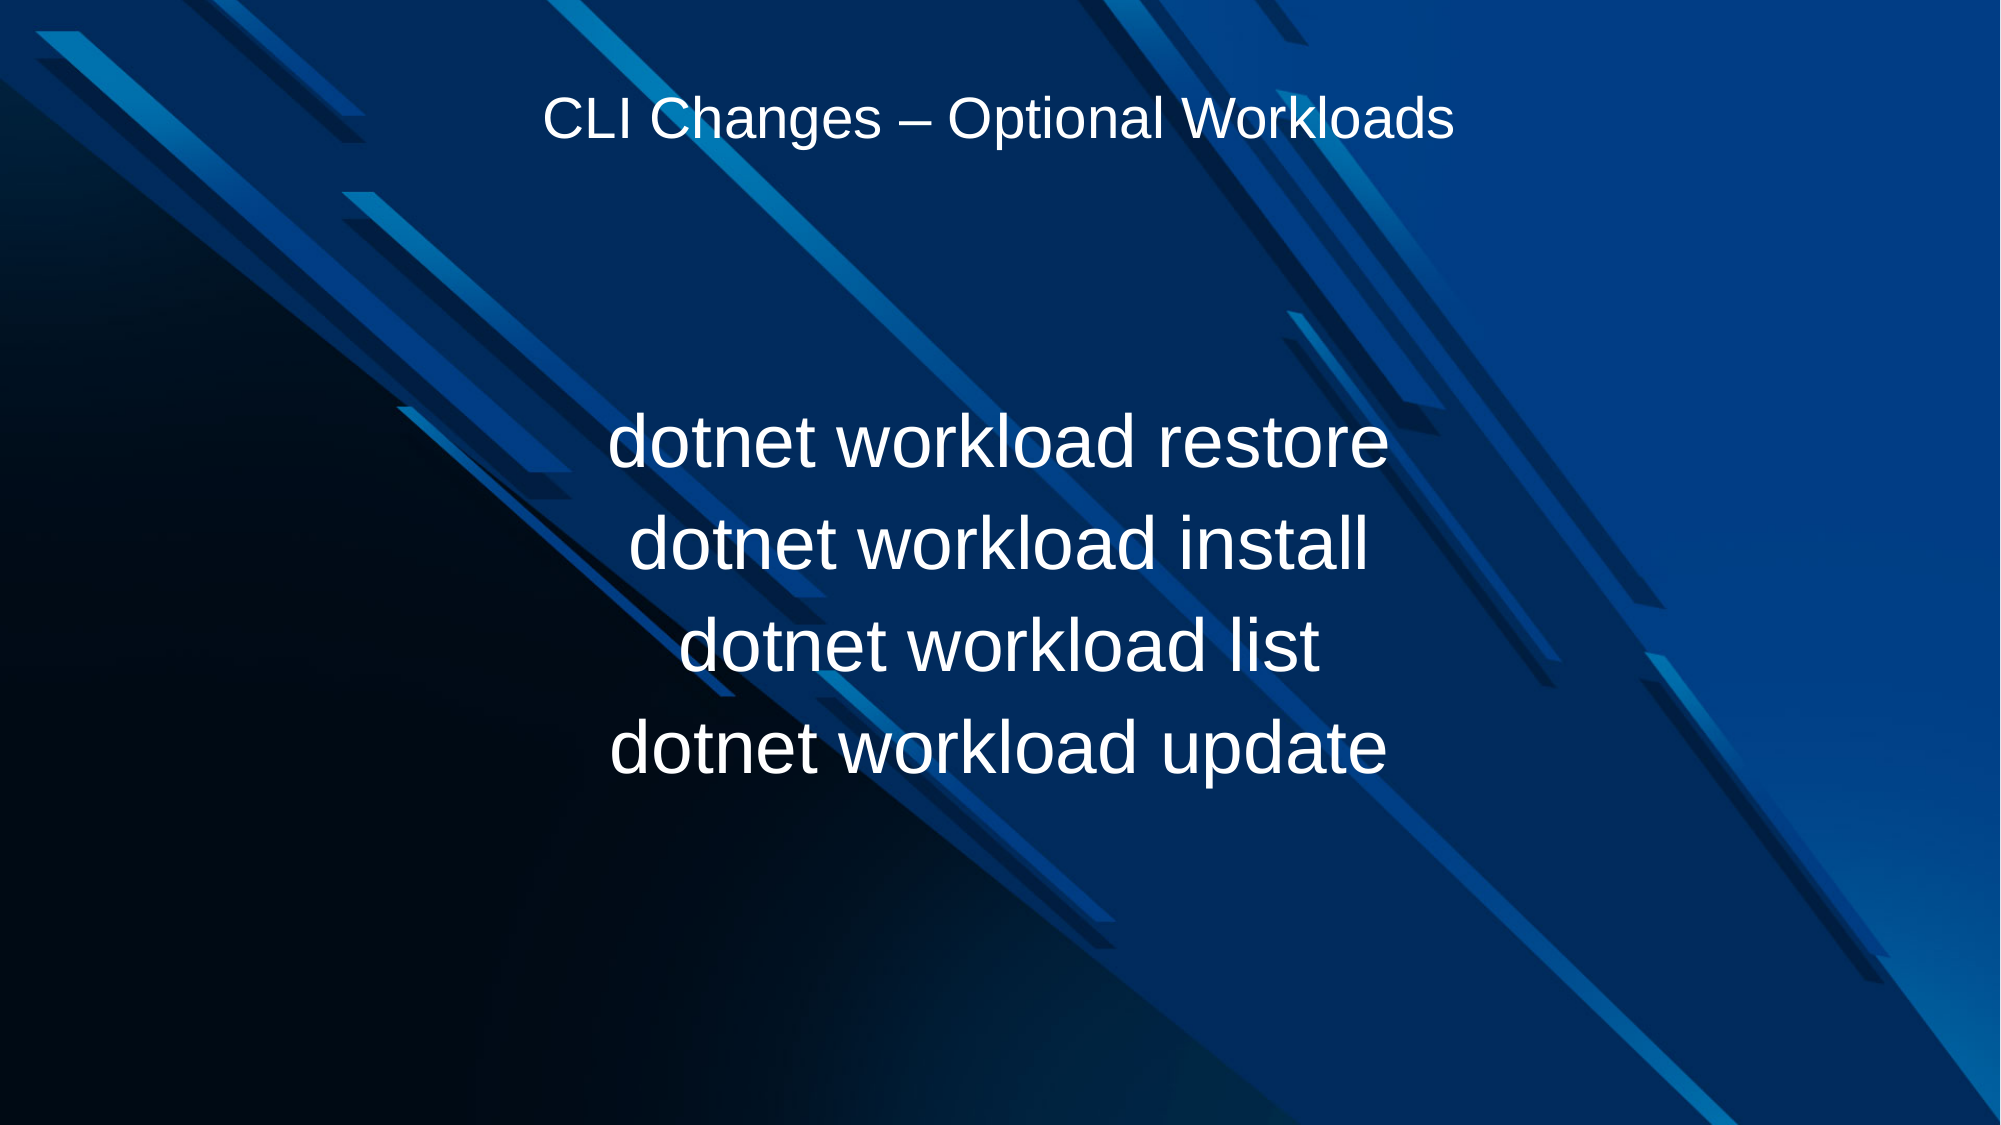

# CLI Changes – Optional Workloads
dotnet workload restore
dotnet workload install
dotnet workload list
dotnet workload update